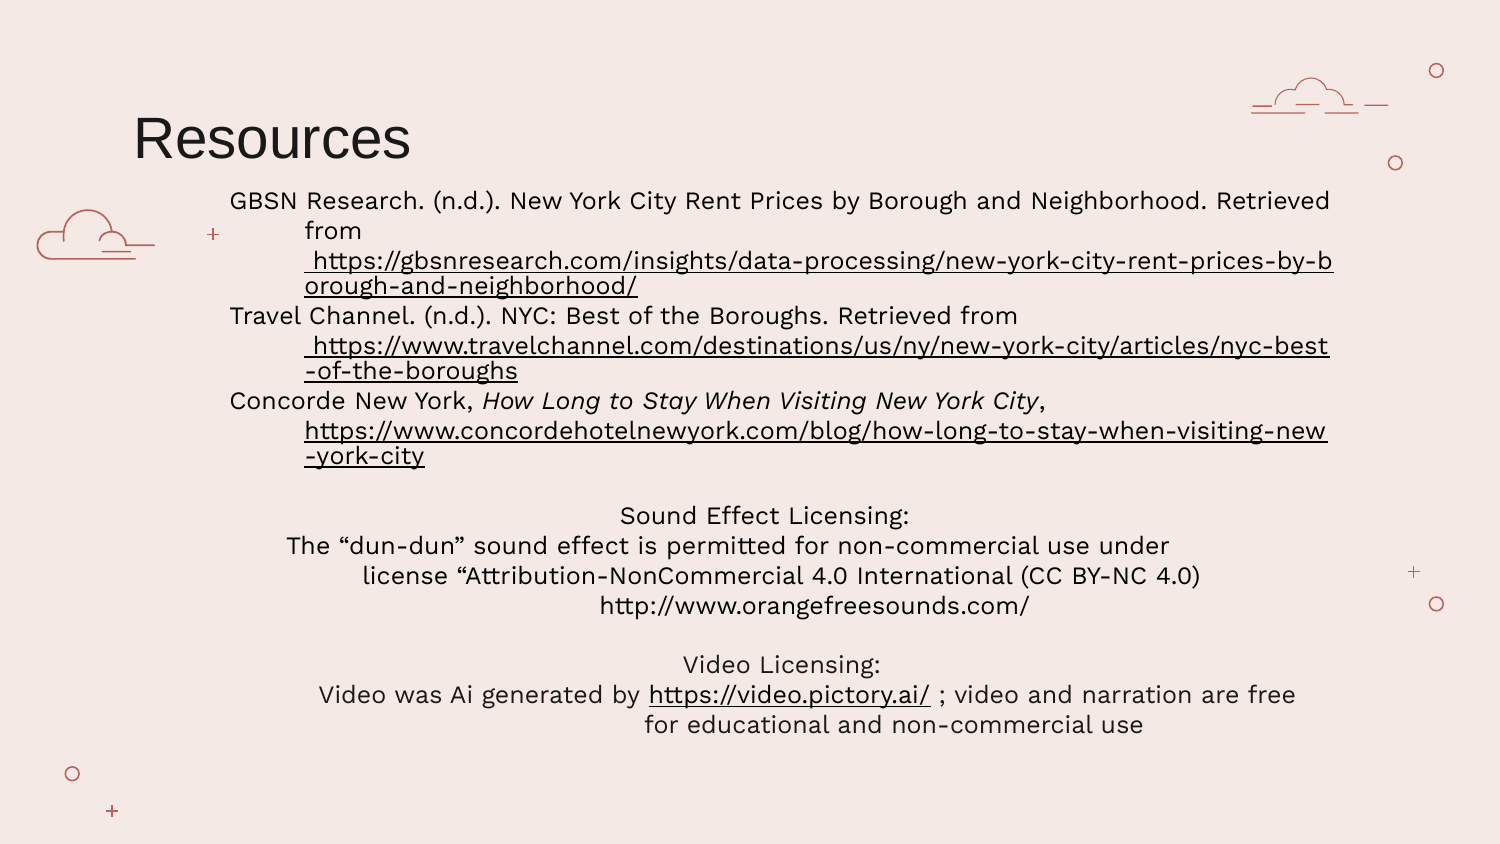

# Resources
GBSN Research. (n.d.). New York City Rent Prices by Borough and Neighborhood. Retrieved from https://gbsnresearch.com/insights/data-processing/new-york-city-rent-prices-by-borough-and-neighborhood/
Travel Channel. (n.d.). NYC: Best of the Boroughs. Retrieved from https://www.travelchannel.com/destinations/us/ny/new-york-city/articles/nyc-best-of-the-boroughs
Concorde New York, How Long to Stay When Visiting New York City, https://www.concordehotelnewyork.com/blog/how-long-to-stay-when-visiting-new-york-city

Sound Effect Licensing:
The “dun-dun” sound effect is permitted for non-commercial use under
license “Attribution-NonCommercial 4.0 International (CC BY-NC 4.0) http://www.orangefreesounds.com/

Video Licensing:
          Video was Ai generated by https://video.pictory.ai/ ; video and narration are free      	for educational and non-commercial use